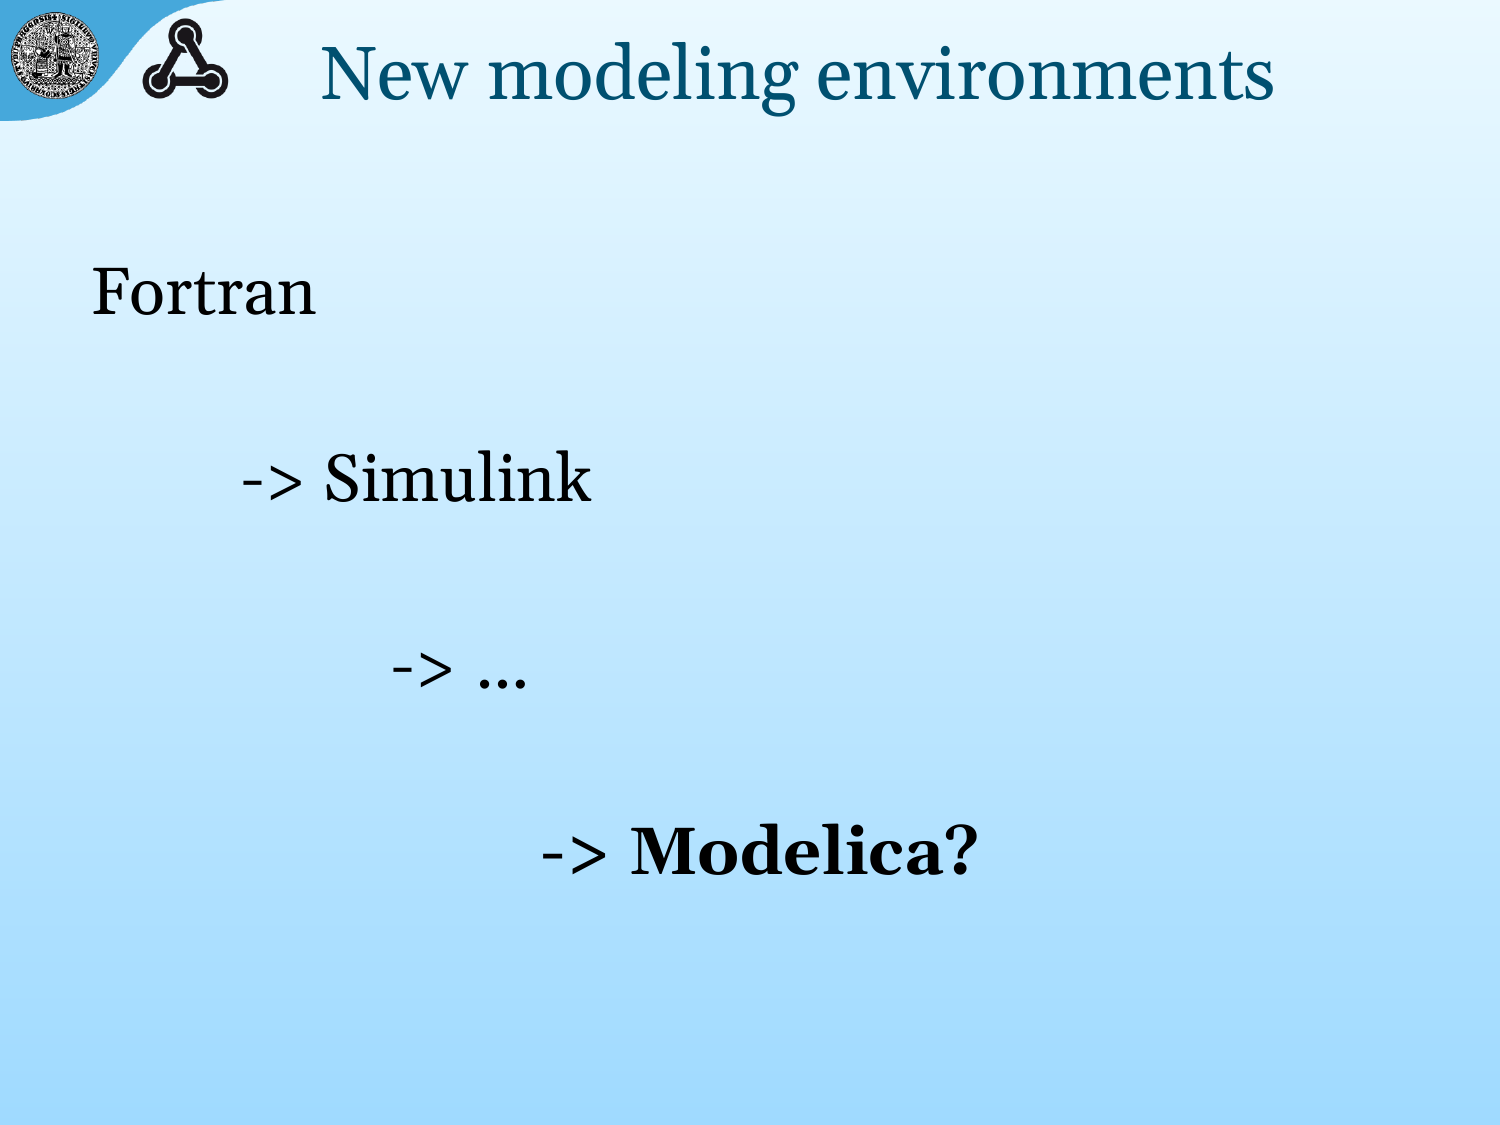

# New modeling environments
Fortran

	-> Simulink

		-> …

			-> Modelica?